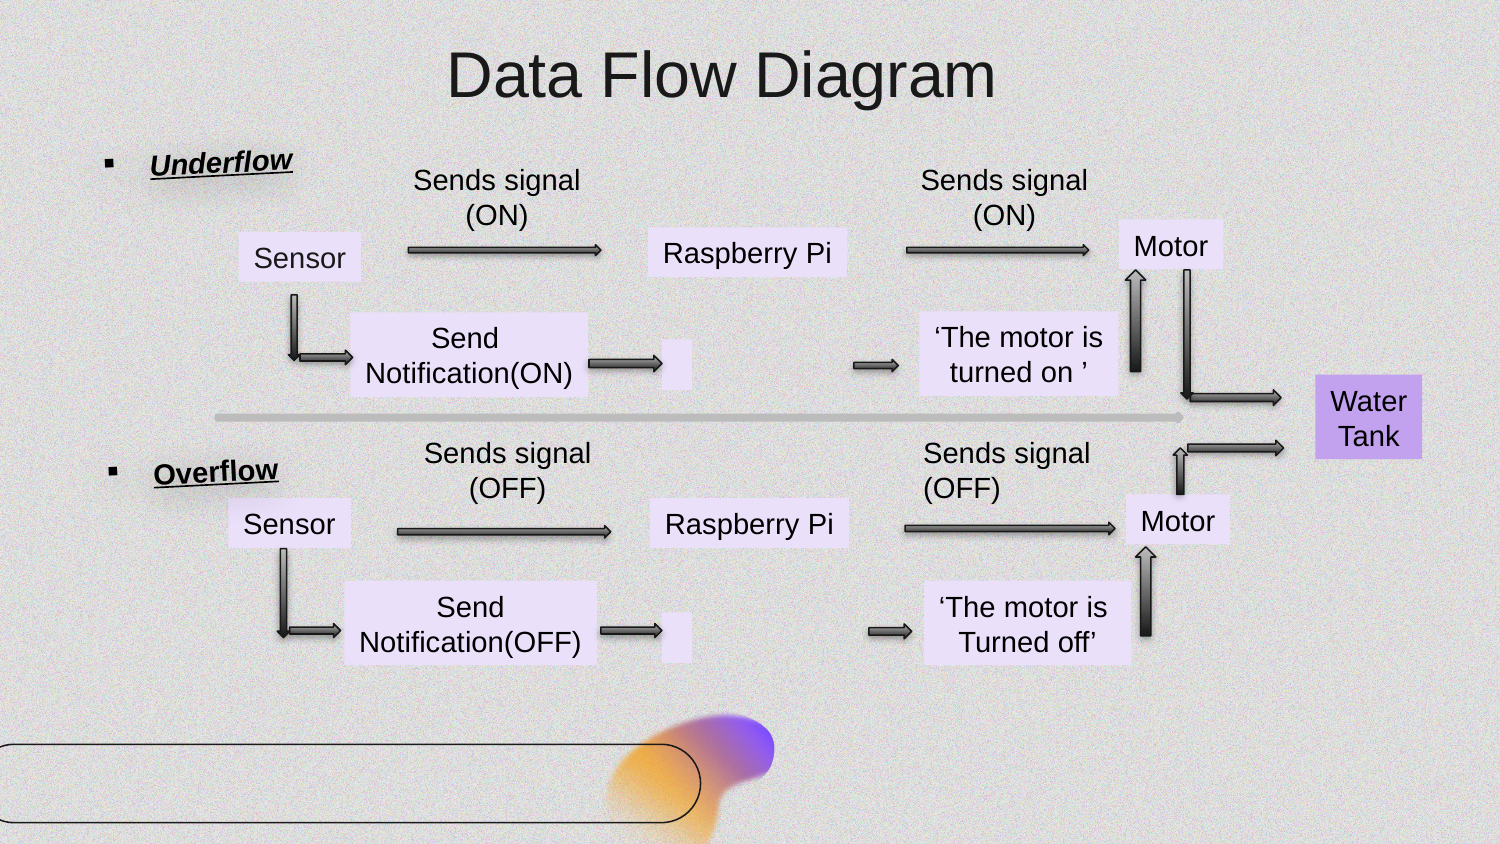

# Data Flow Diagram
Underflow
Sends signal
(ON)
Sends signal
(ON)
Motor
Raspberry Pi
Sensor

‘The motor is
turned on ’
Send
Notification(ON)

Water
Tank

Sends signal
(OFF)
Sends signal
(OFF)

Overflow

Motor
Sensor
Raspberry Pi

Send
Notification(OFF)
‘The motor is
Turned off’